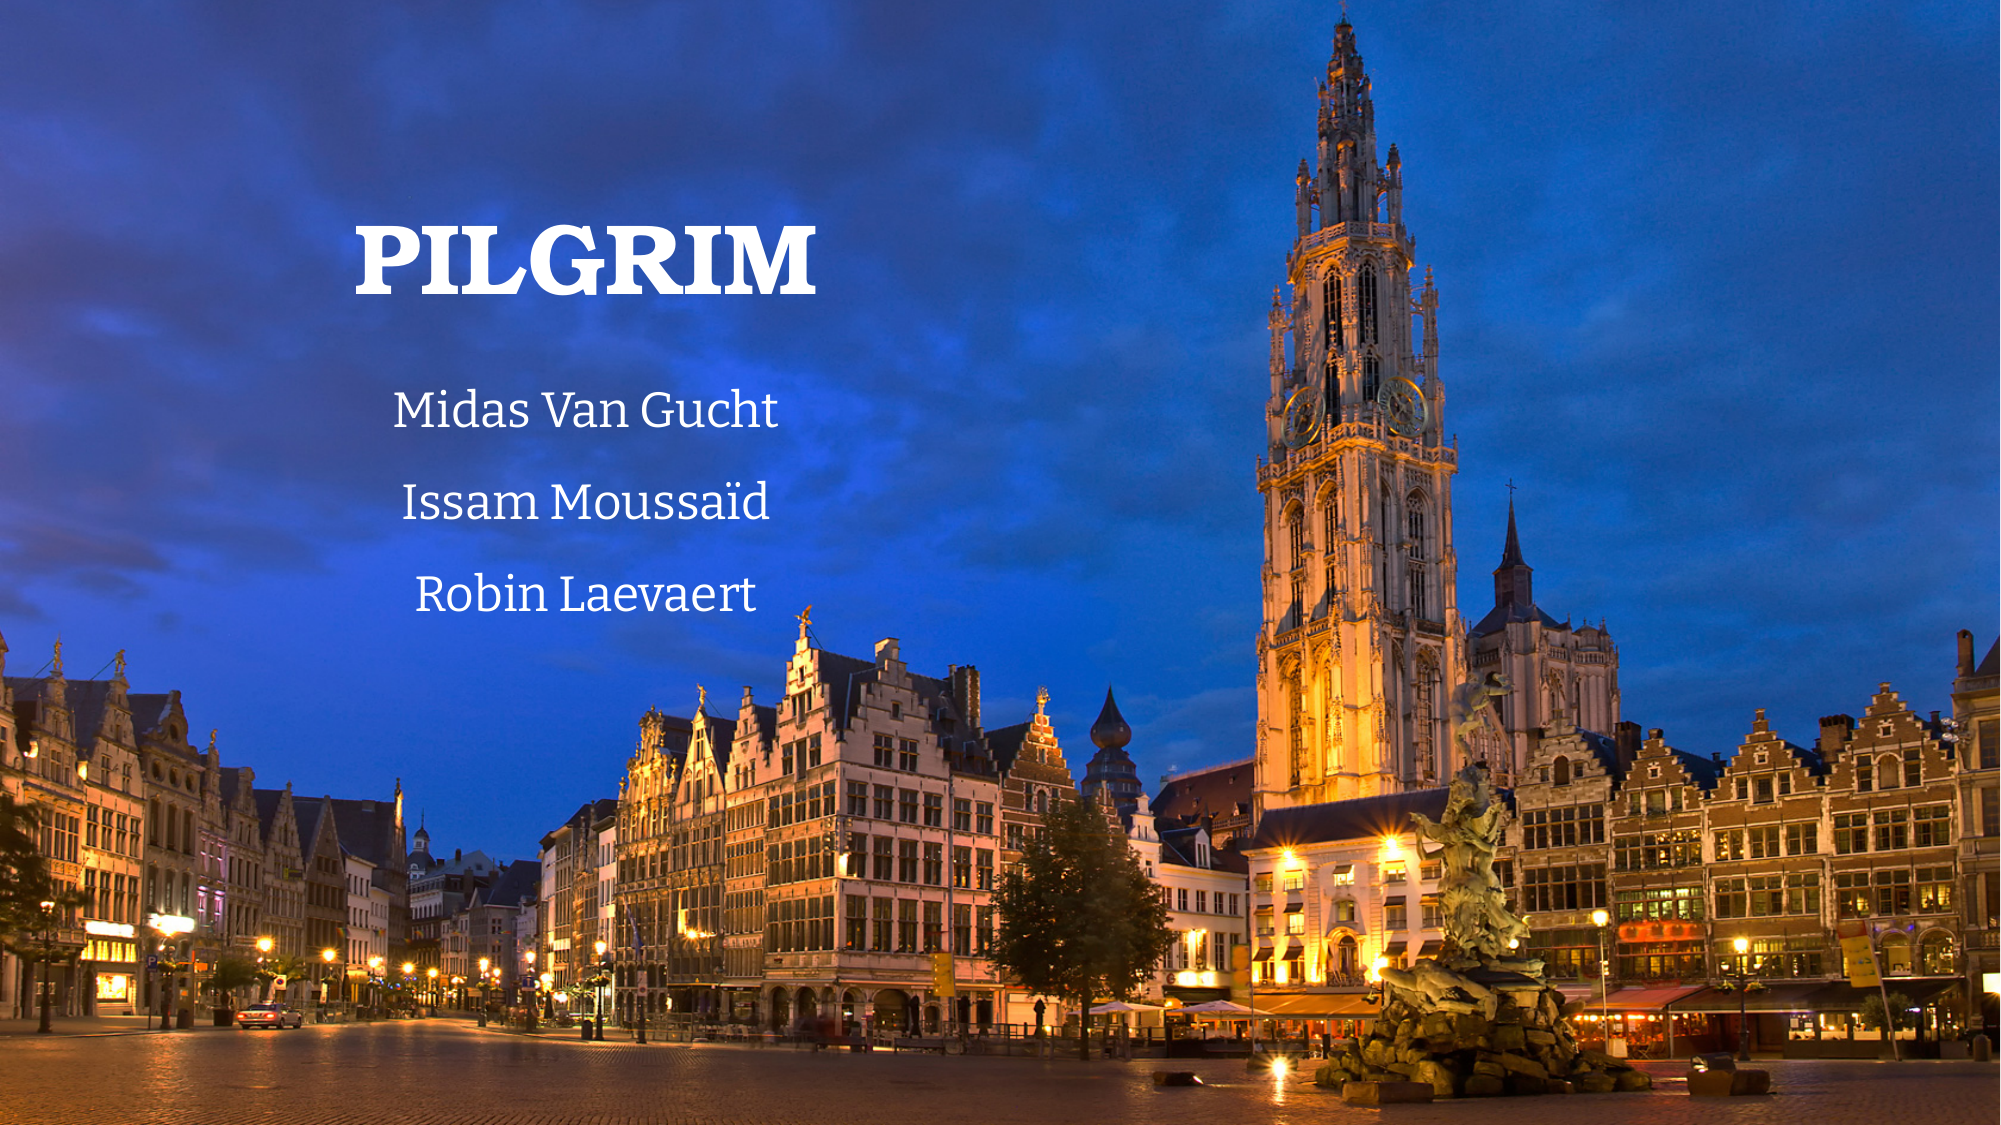

# Pilgrim
Midas Van Gucht
Issam Moussaïd
Robin Laevaert